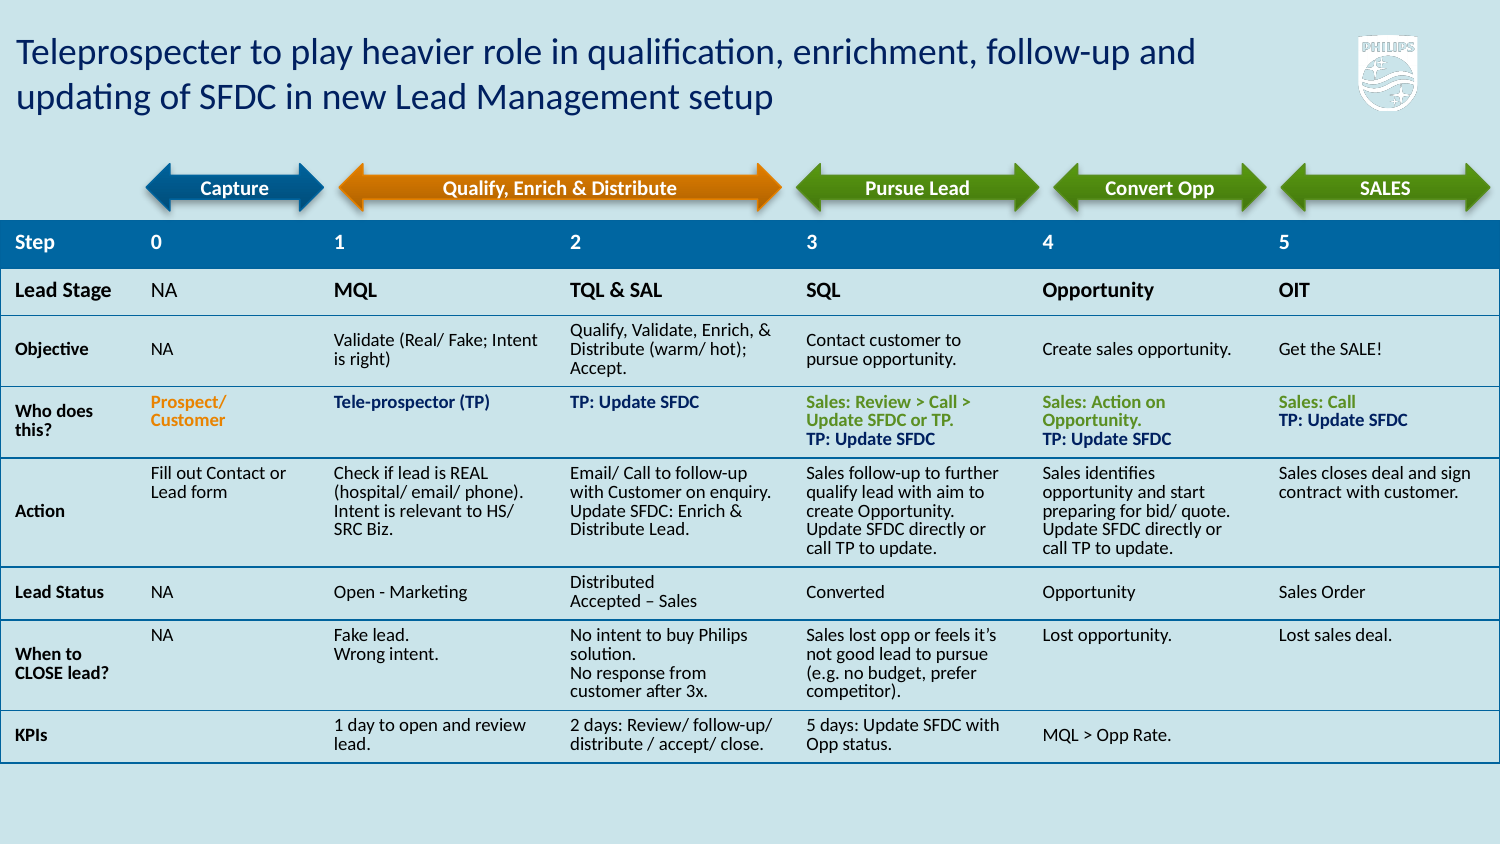

# Teleprospecter to play heavier role in qualification, enrichment, follow-up and updating of SFDC in new Lead Management setup
Capture
Qualify, Enrich & Distribute
Pursue Lead
Convert Opp
SALES
| Step | 0 | 1 | 2 | 3 | 4 | 5 |
| --- | --- | --- | --- | --- | --- | --- |
| Lead Stage | NA | MQL | TQL & SAL | SQL | Opportunity | OIT |
| Objective | NA | Validate (Real/ Fake; Intent is right) | Qualify, Validate, Enrich, & Distribute (warm/ hot); Accept. | Contact customer to pursue opportunity. | Create sales opportunity. | Get the SALE! |
| Who does this? | Prospect/ Customer | Tele-prospector (TP) | TP: Update SFDC | Sales: Review > Call > Update SFDC or TP. TP: Update SFDC | Sales: Action on Opportunity. TP: Update SFDC | Sales: Call TP: Update SFDC |
| Action | Fill out Contact or Lead form | Check if lead is REAL (hospital/ email/ phone). Intent is relevant to HS/ SRC Biz. | Email/ Call to follow-up with Customer on enquiry. Update SFDC: Enrich & Distribute Lead. | Sales follow-up to further qualify lead with aim to create Opportunity. Update SFDC directly or call TP to update. | Sales identifies opportunity and start preparing for bid/ quote. Update SFDC directly or call TP to update. | Sales closes deal and sign contract with customer. |
| Lead Status | NA | Open - Marketing | Distributed Accepted – Sales | Converted | Opportunity | Sales Order |
| When to CLOSE lead? | NA | Fake lead. Wrong intent. | No intent to buy Philips solution. No response from customer after 3x. | Sales lost opp or feels it’s not good lead to pursue (e.g. no budget, prefer competitor). | Lost opportunity. | Lost sales deal. |
| KPIs |  | 1 day to open and review lead. | 2 days: Review/ follow-up/ distribute / accept/ close. | 5 days: Update SFDC with Opp status. | MQL > Opp Rate. |  |